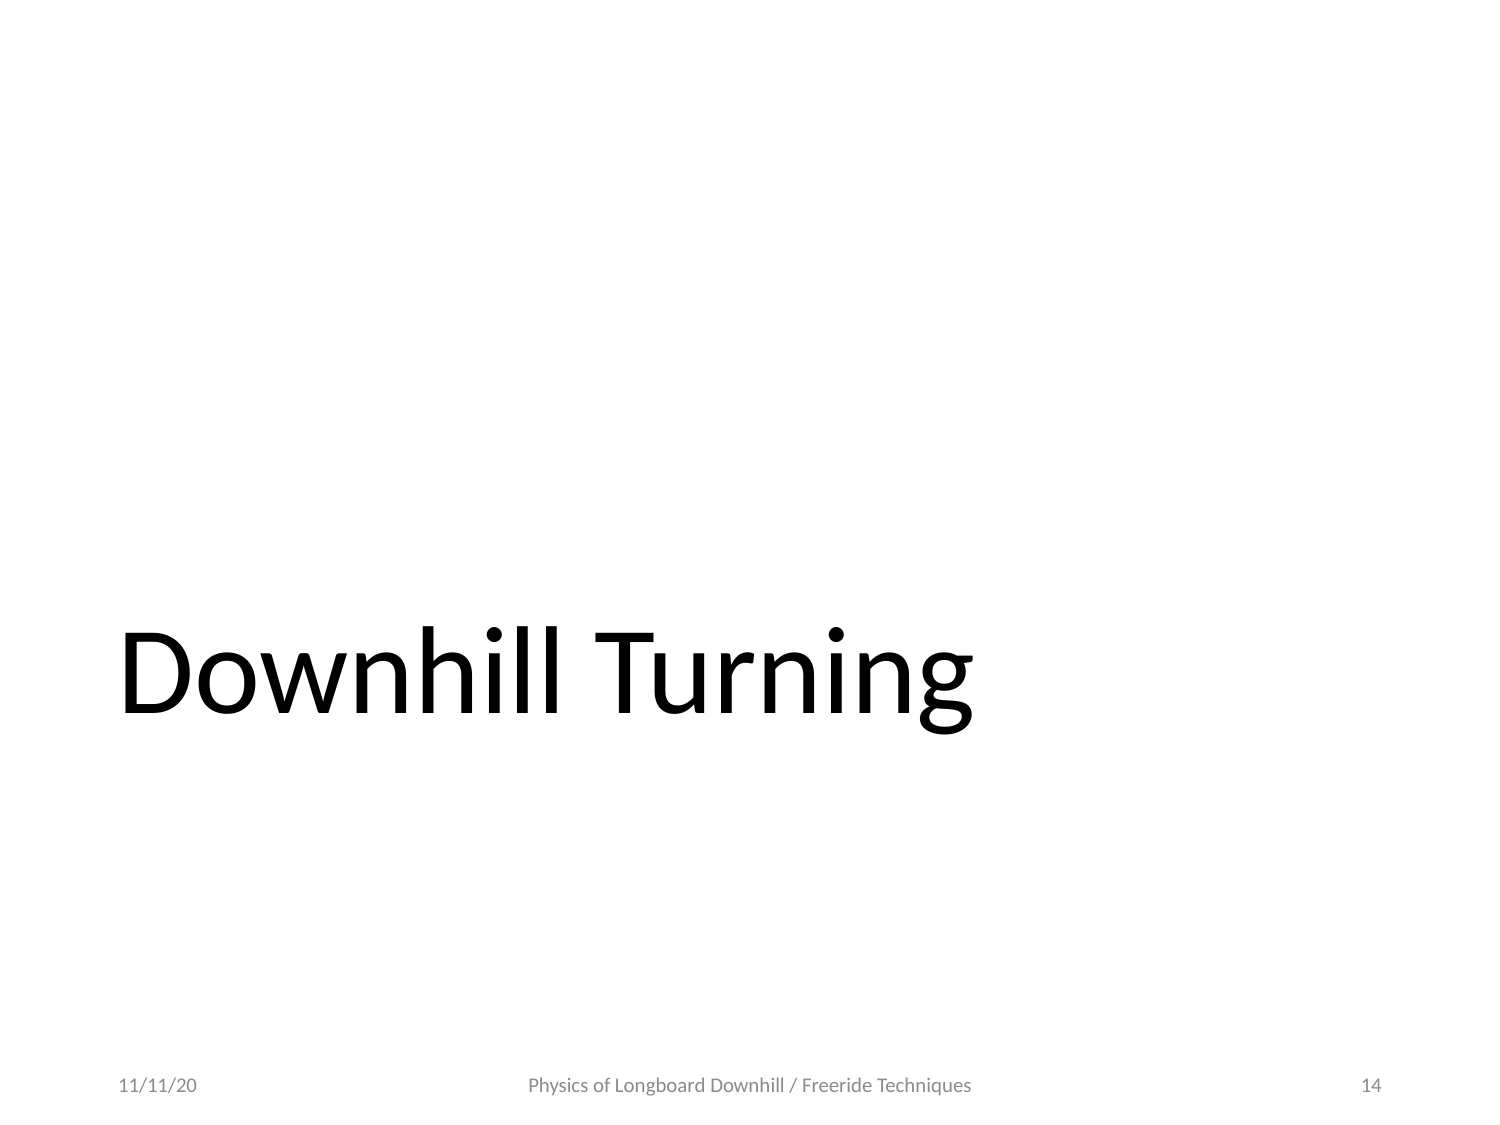

# Downhill Turning

11/11/20
Physics of Longboard Downhill / Freeride Techniques
14